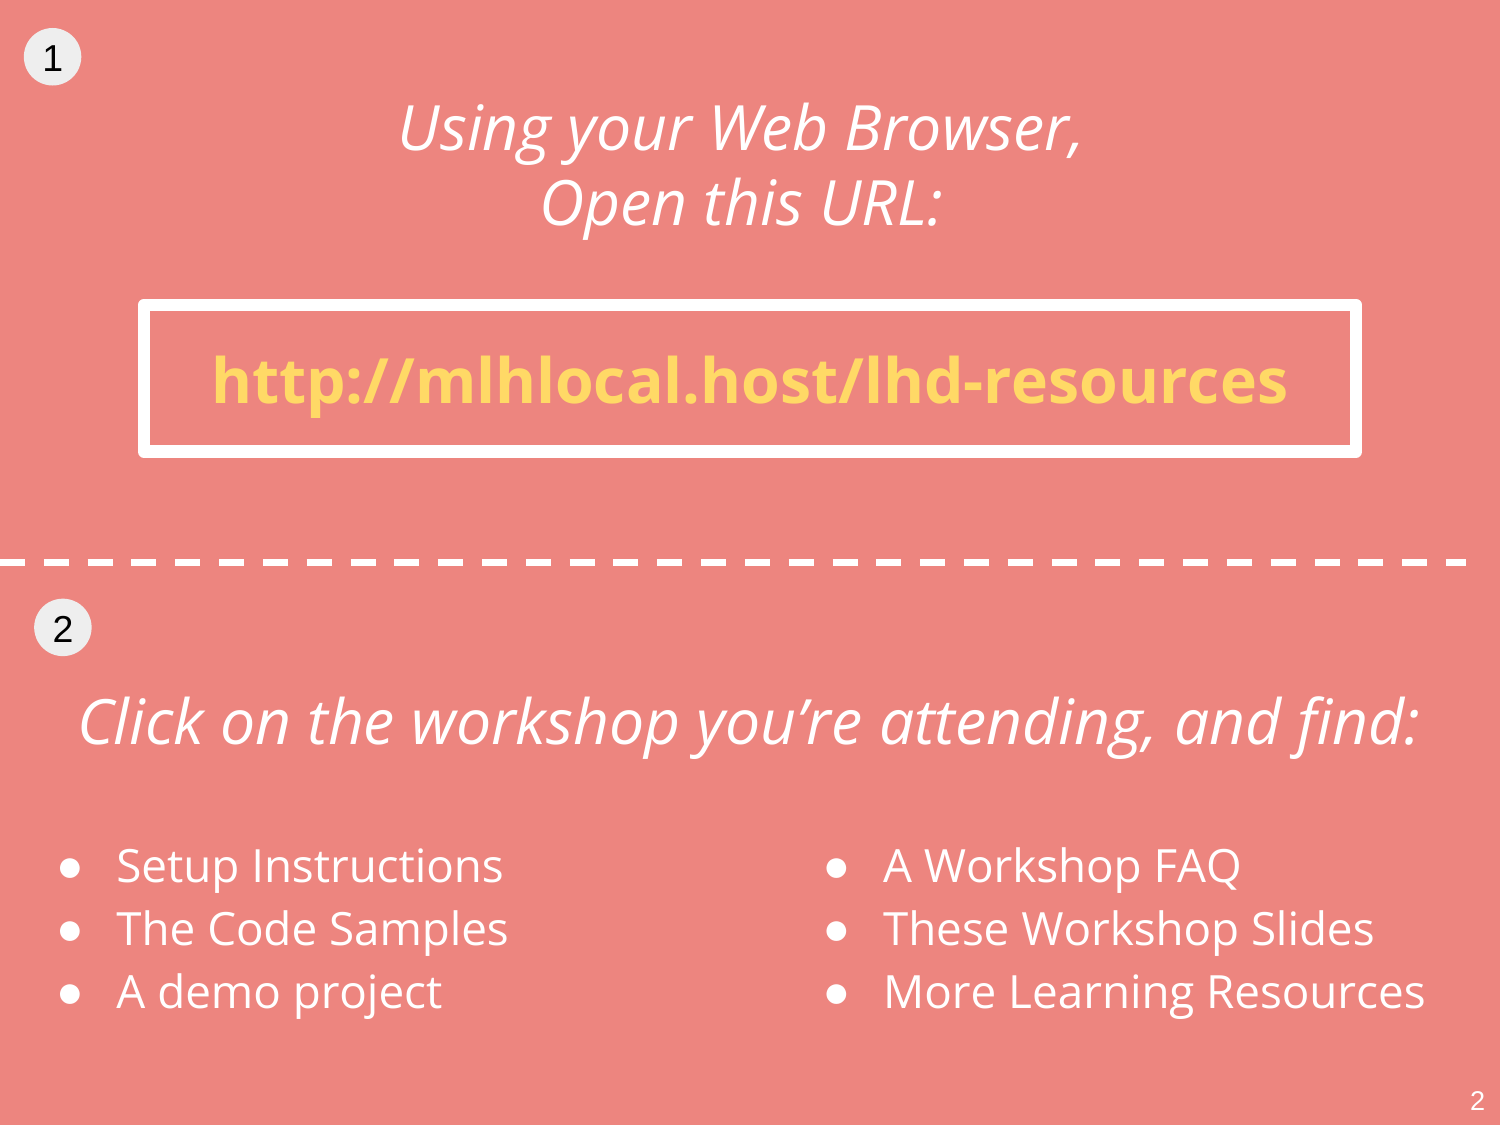

1

# Using your Web Browser,
Open this URL:
http://mlhlocal.host/lhd-resources
2

Click on the workshop you’re attending, and find:
Setup Instructions
The Code Samples
A demo project
A Workshop FAQ
These Workshop Slides
More Learning Resources